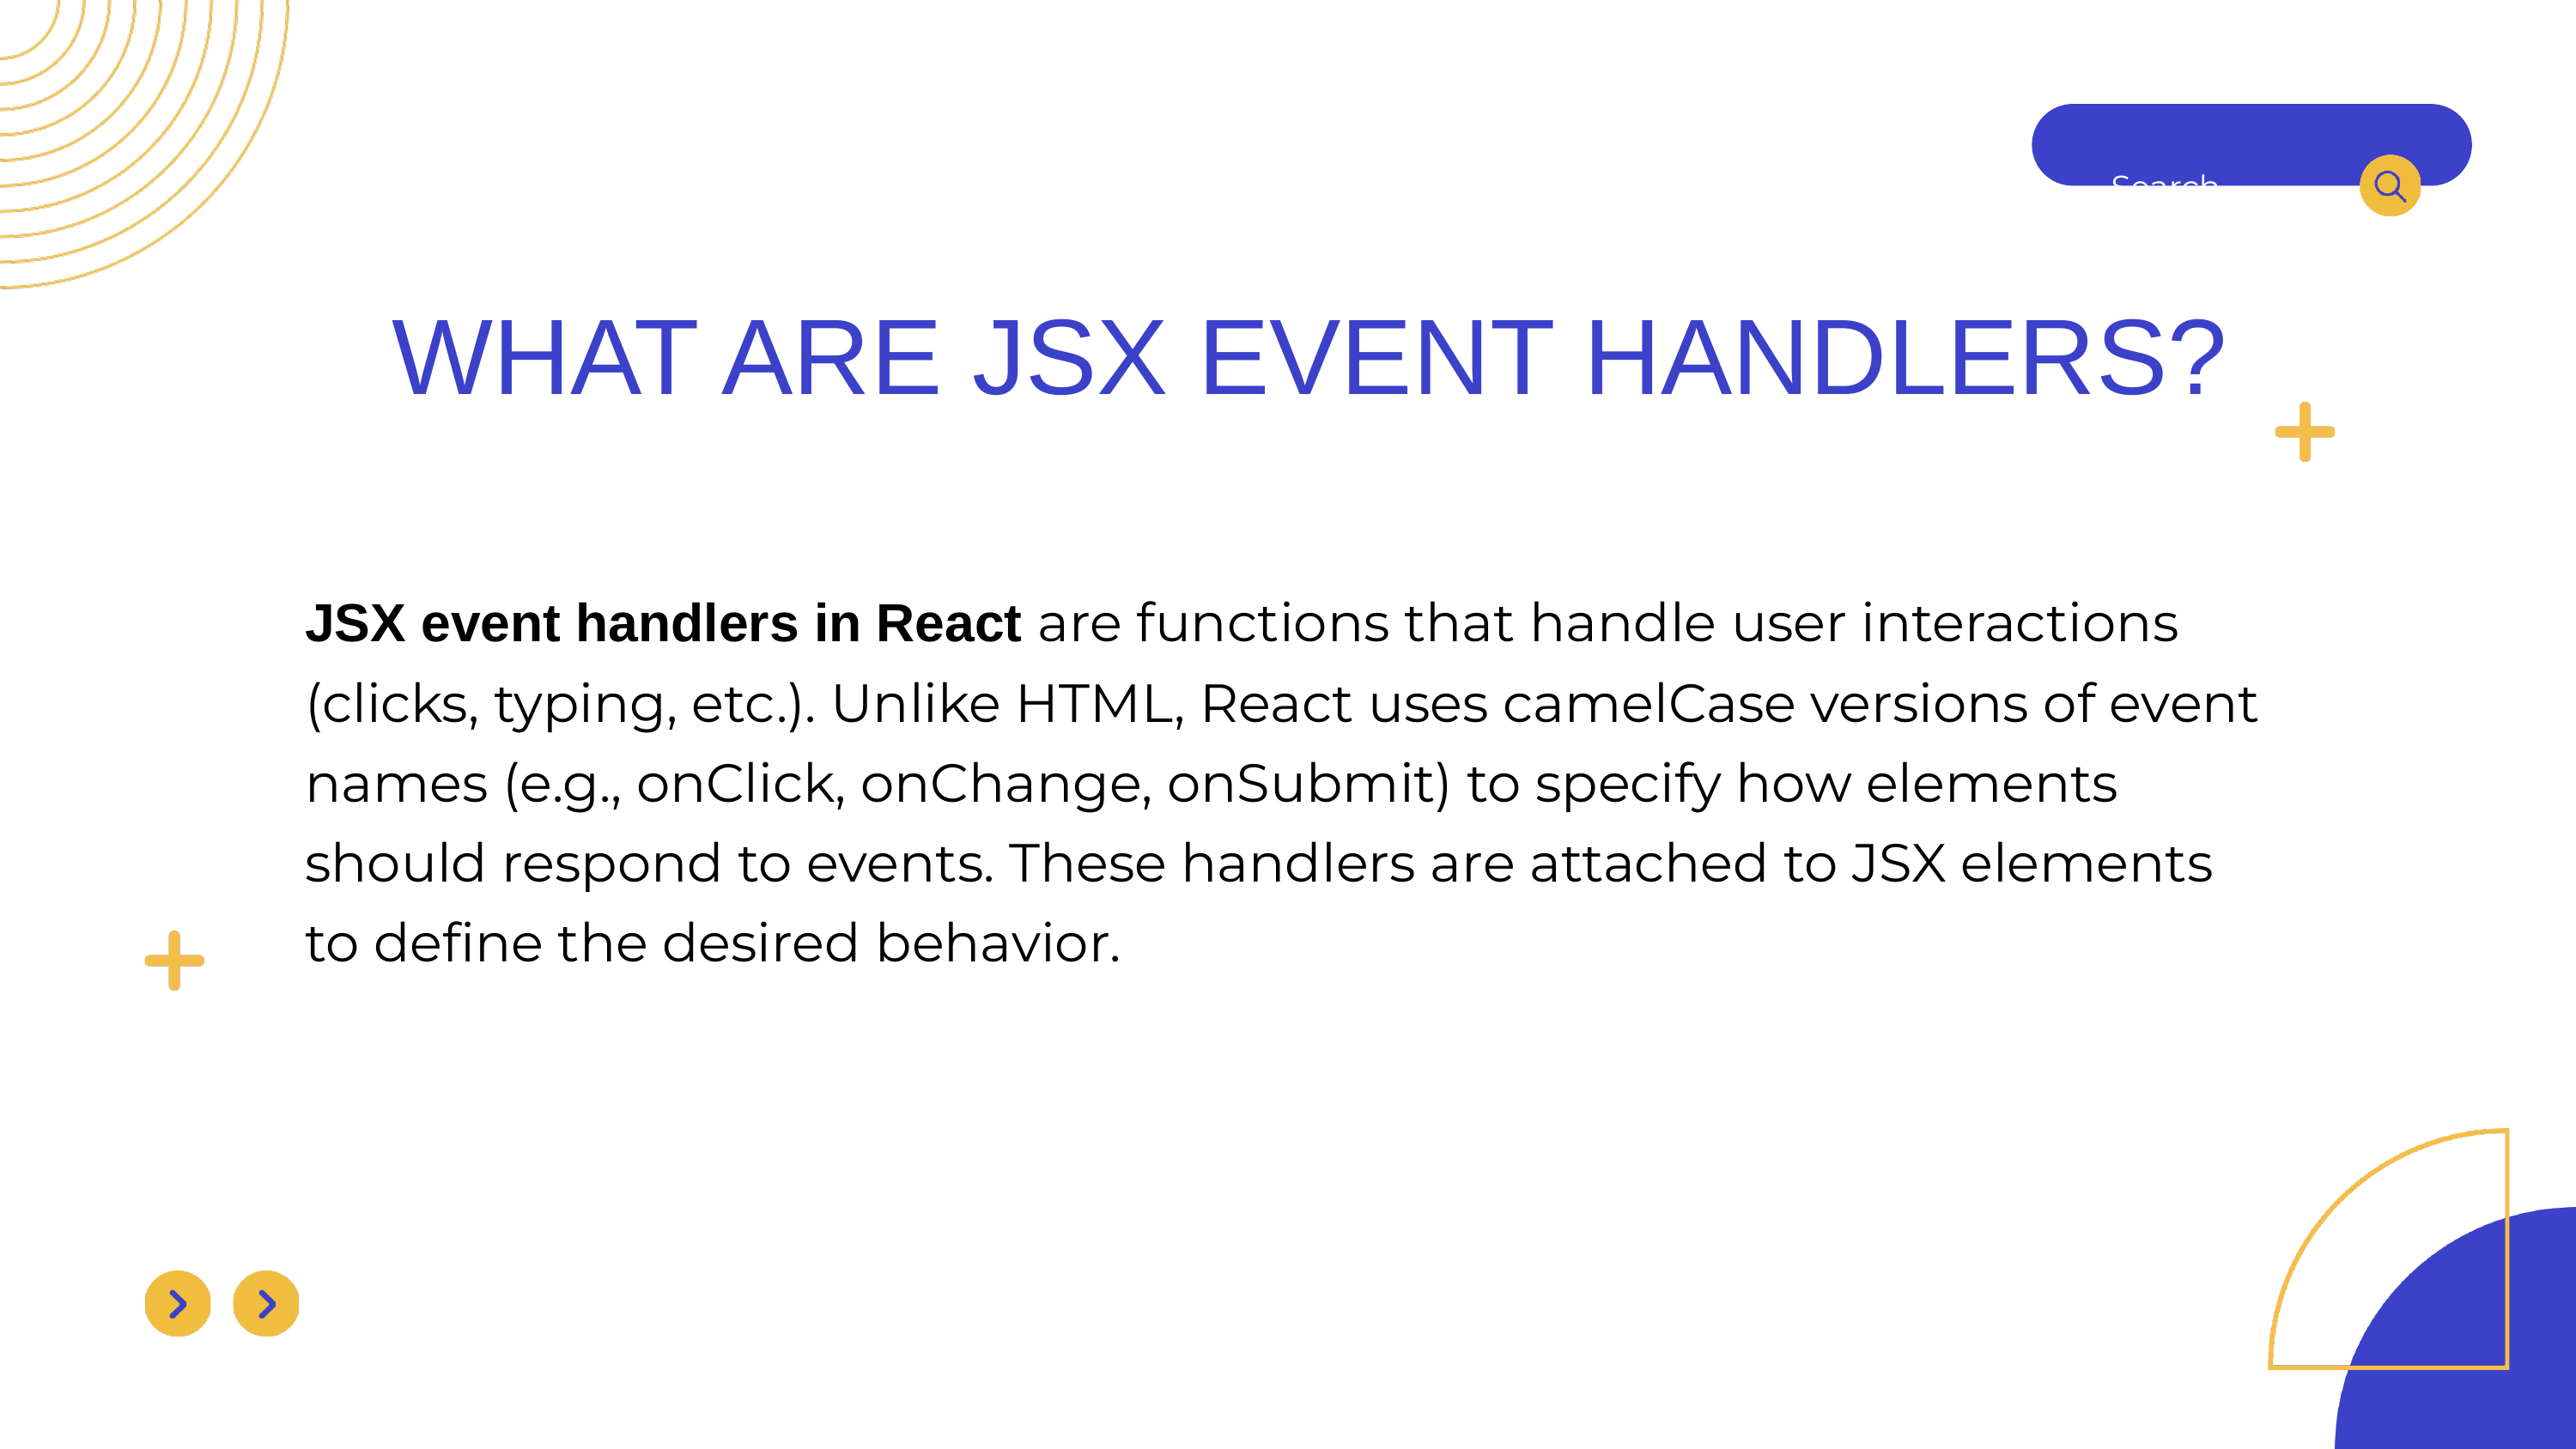

Search . . .

WHAT ARE JSX EVENT HANDLERS?

JSX event handlers in React are functions that handle user interactions (clicks, typing, etc.). Unlike HTML, React uses camelCase versions of event names (e.g., onClick, onChange, onSubmit) to specify how elements should respond to events. These handlers are attached to JSX elements to define the desired behavior.